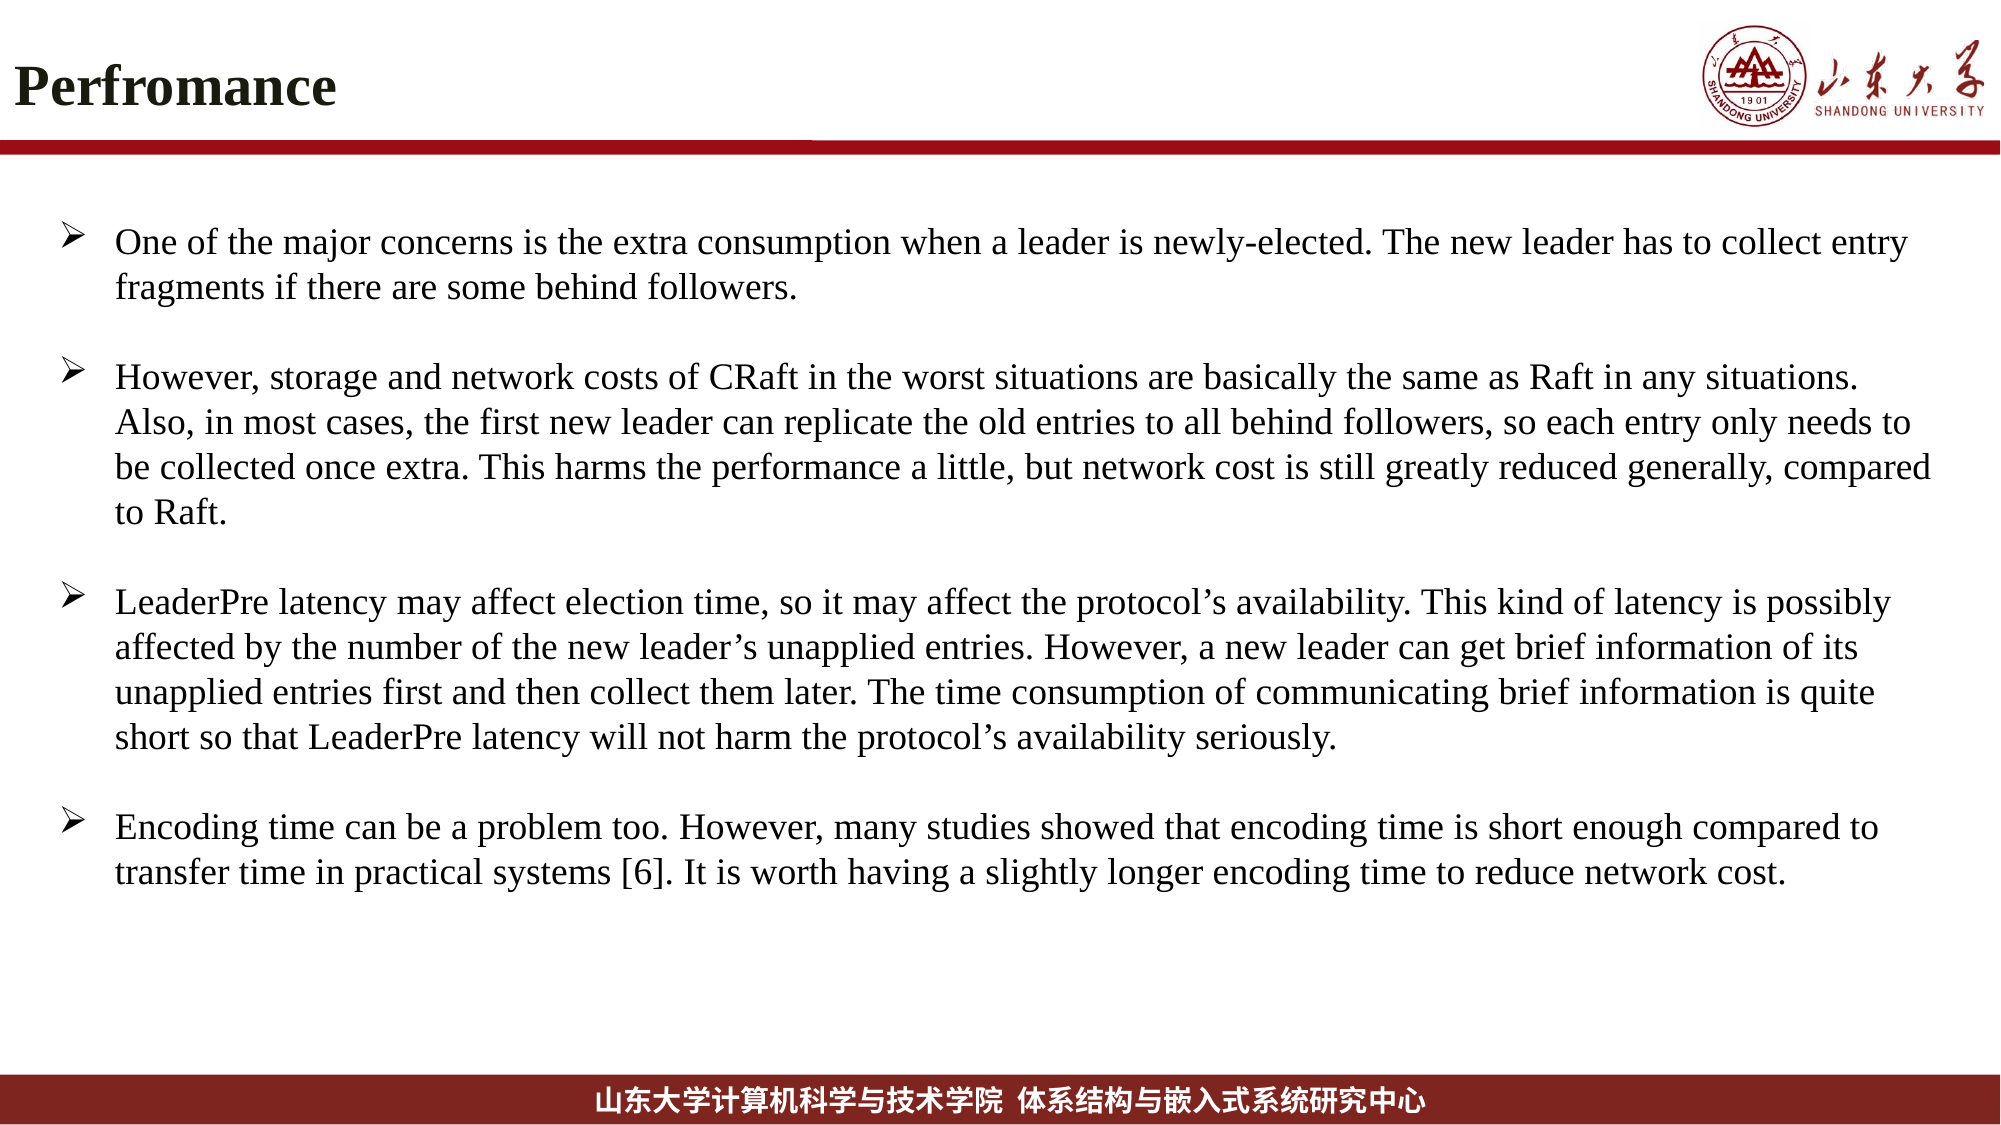

# Perfromance
One of the major concerns is the extra consumption when a leader is newly-elected. The new leader has to collect entry fragments if there are some behind followers.

However, storage and network costs of CRaft in the worst situations are basically the same as Raft in any situations. Also, in most cases, the first new leader can replicate the old entries to all behind followers, so each entry only needs to be collected once extra. This harms the performance a little, but network cost is still greatly reduced generally, compared to Raft.

LeaderPre latency may affect election time, so it may affect the protocol’s availability. This kind of latency is possibly affected by the number of the new leader’s unapplied entries. However, a new leader can get brief information of its unapplied entries first and then collect them later. The time consumption of communicating brief information is quite short so that LeaderPre latency will not harm the protocol’s availability seriously.

Encoding time can be a problem too. However, many studies showed that encoding time is short enough compared to transfer time in practical systems [6]. It is worth having a slightly longer encoding time to reduce network cost.